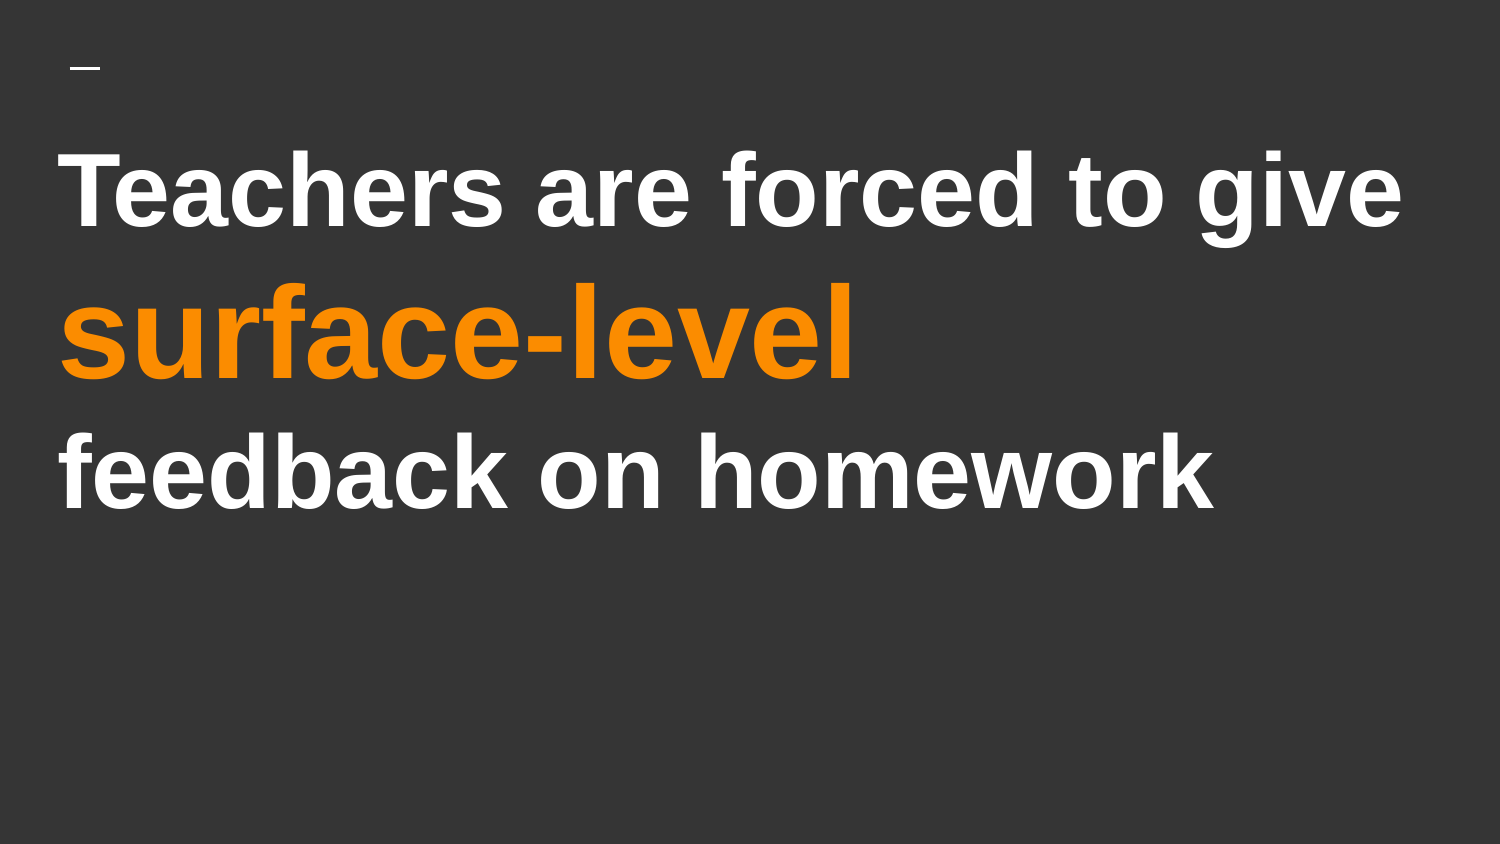

# Teachers are forced to give
surface-level
feedback on homework